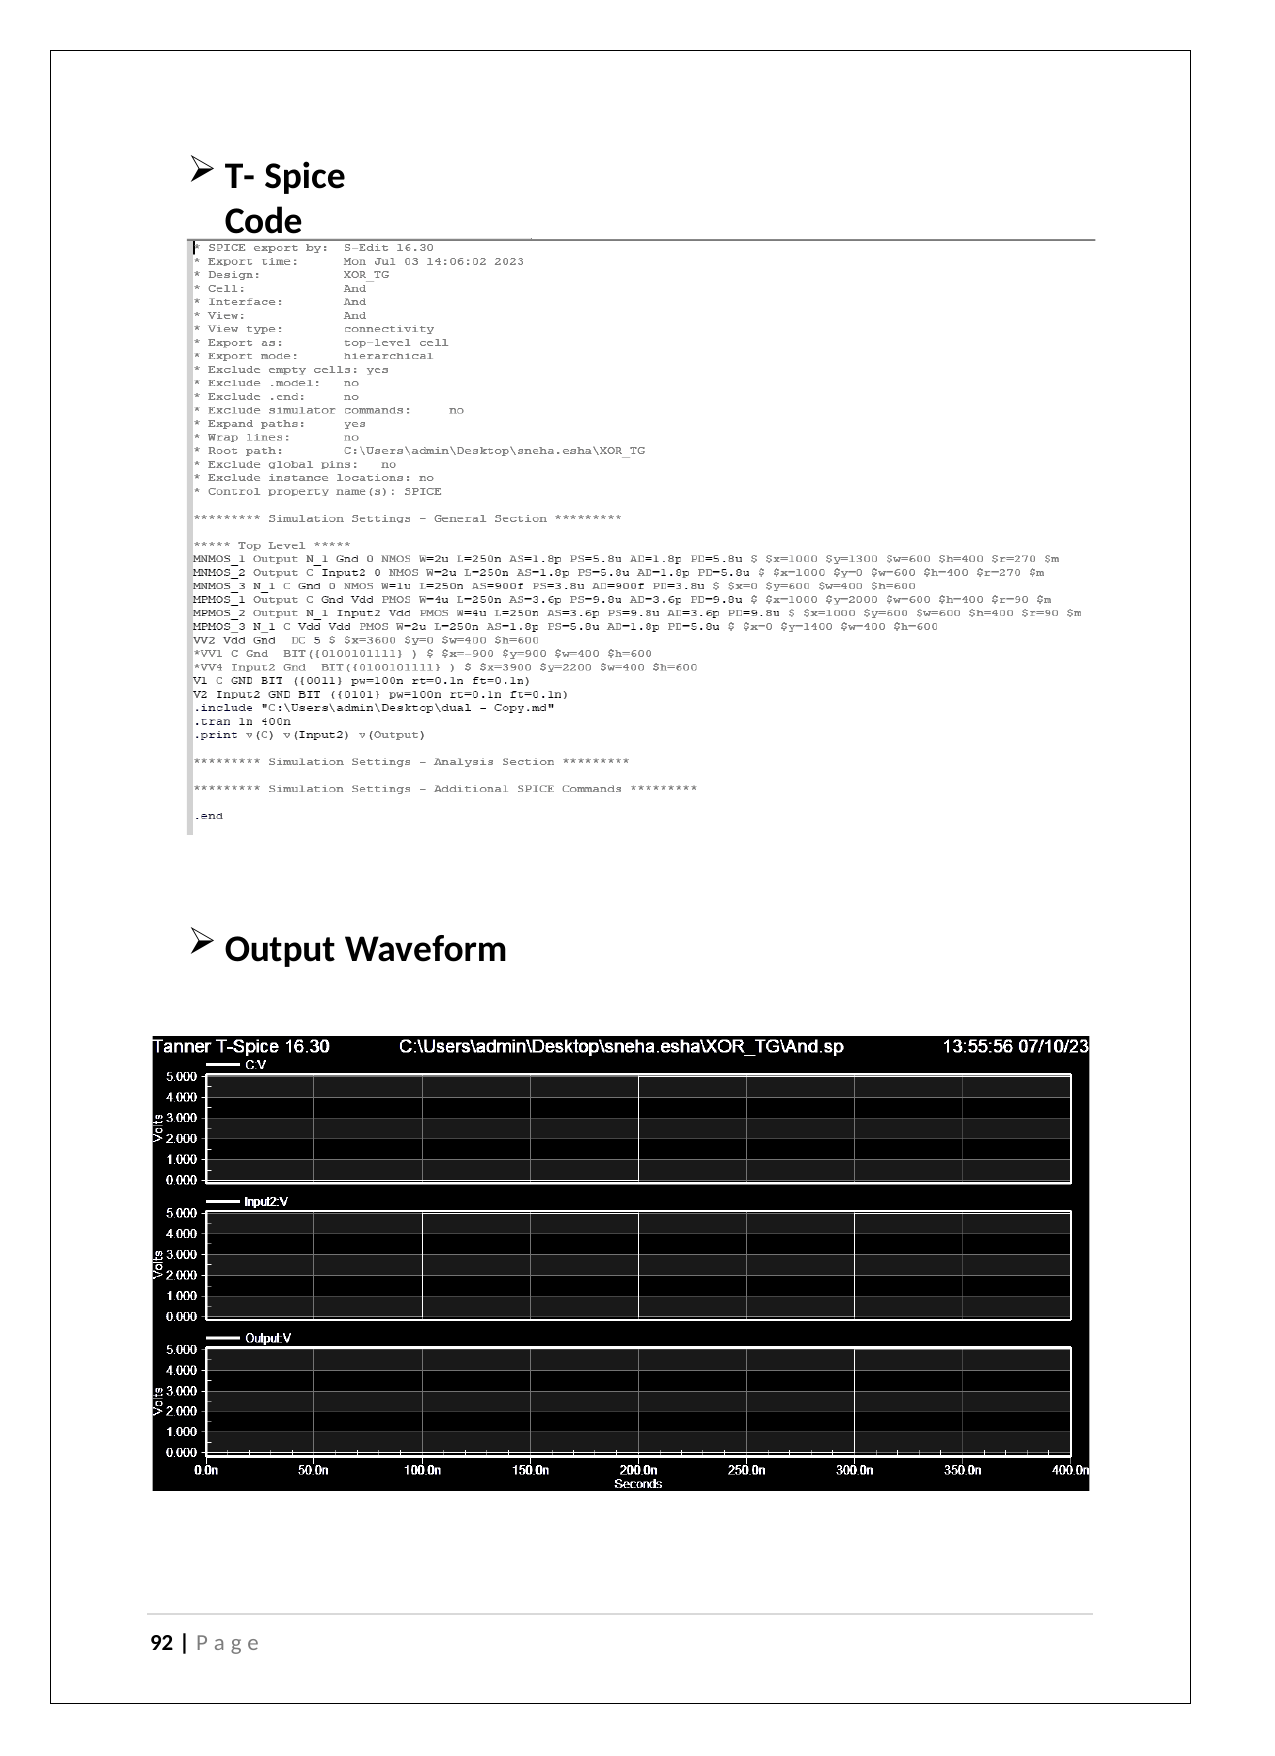

T- Spice Code

Output Waveform

92 | P a g e